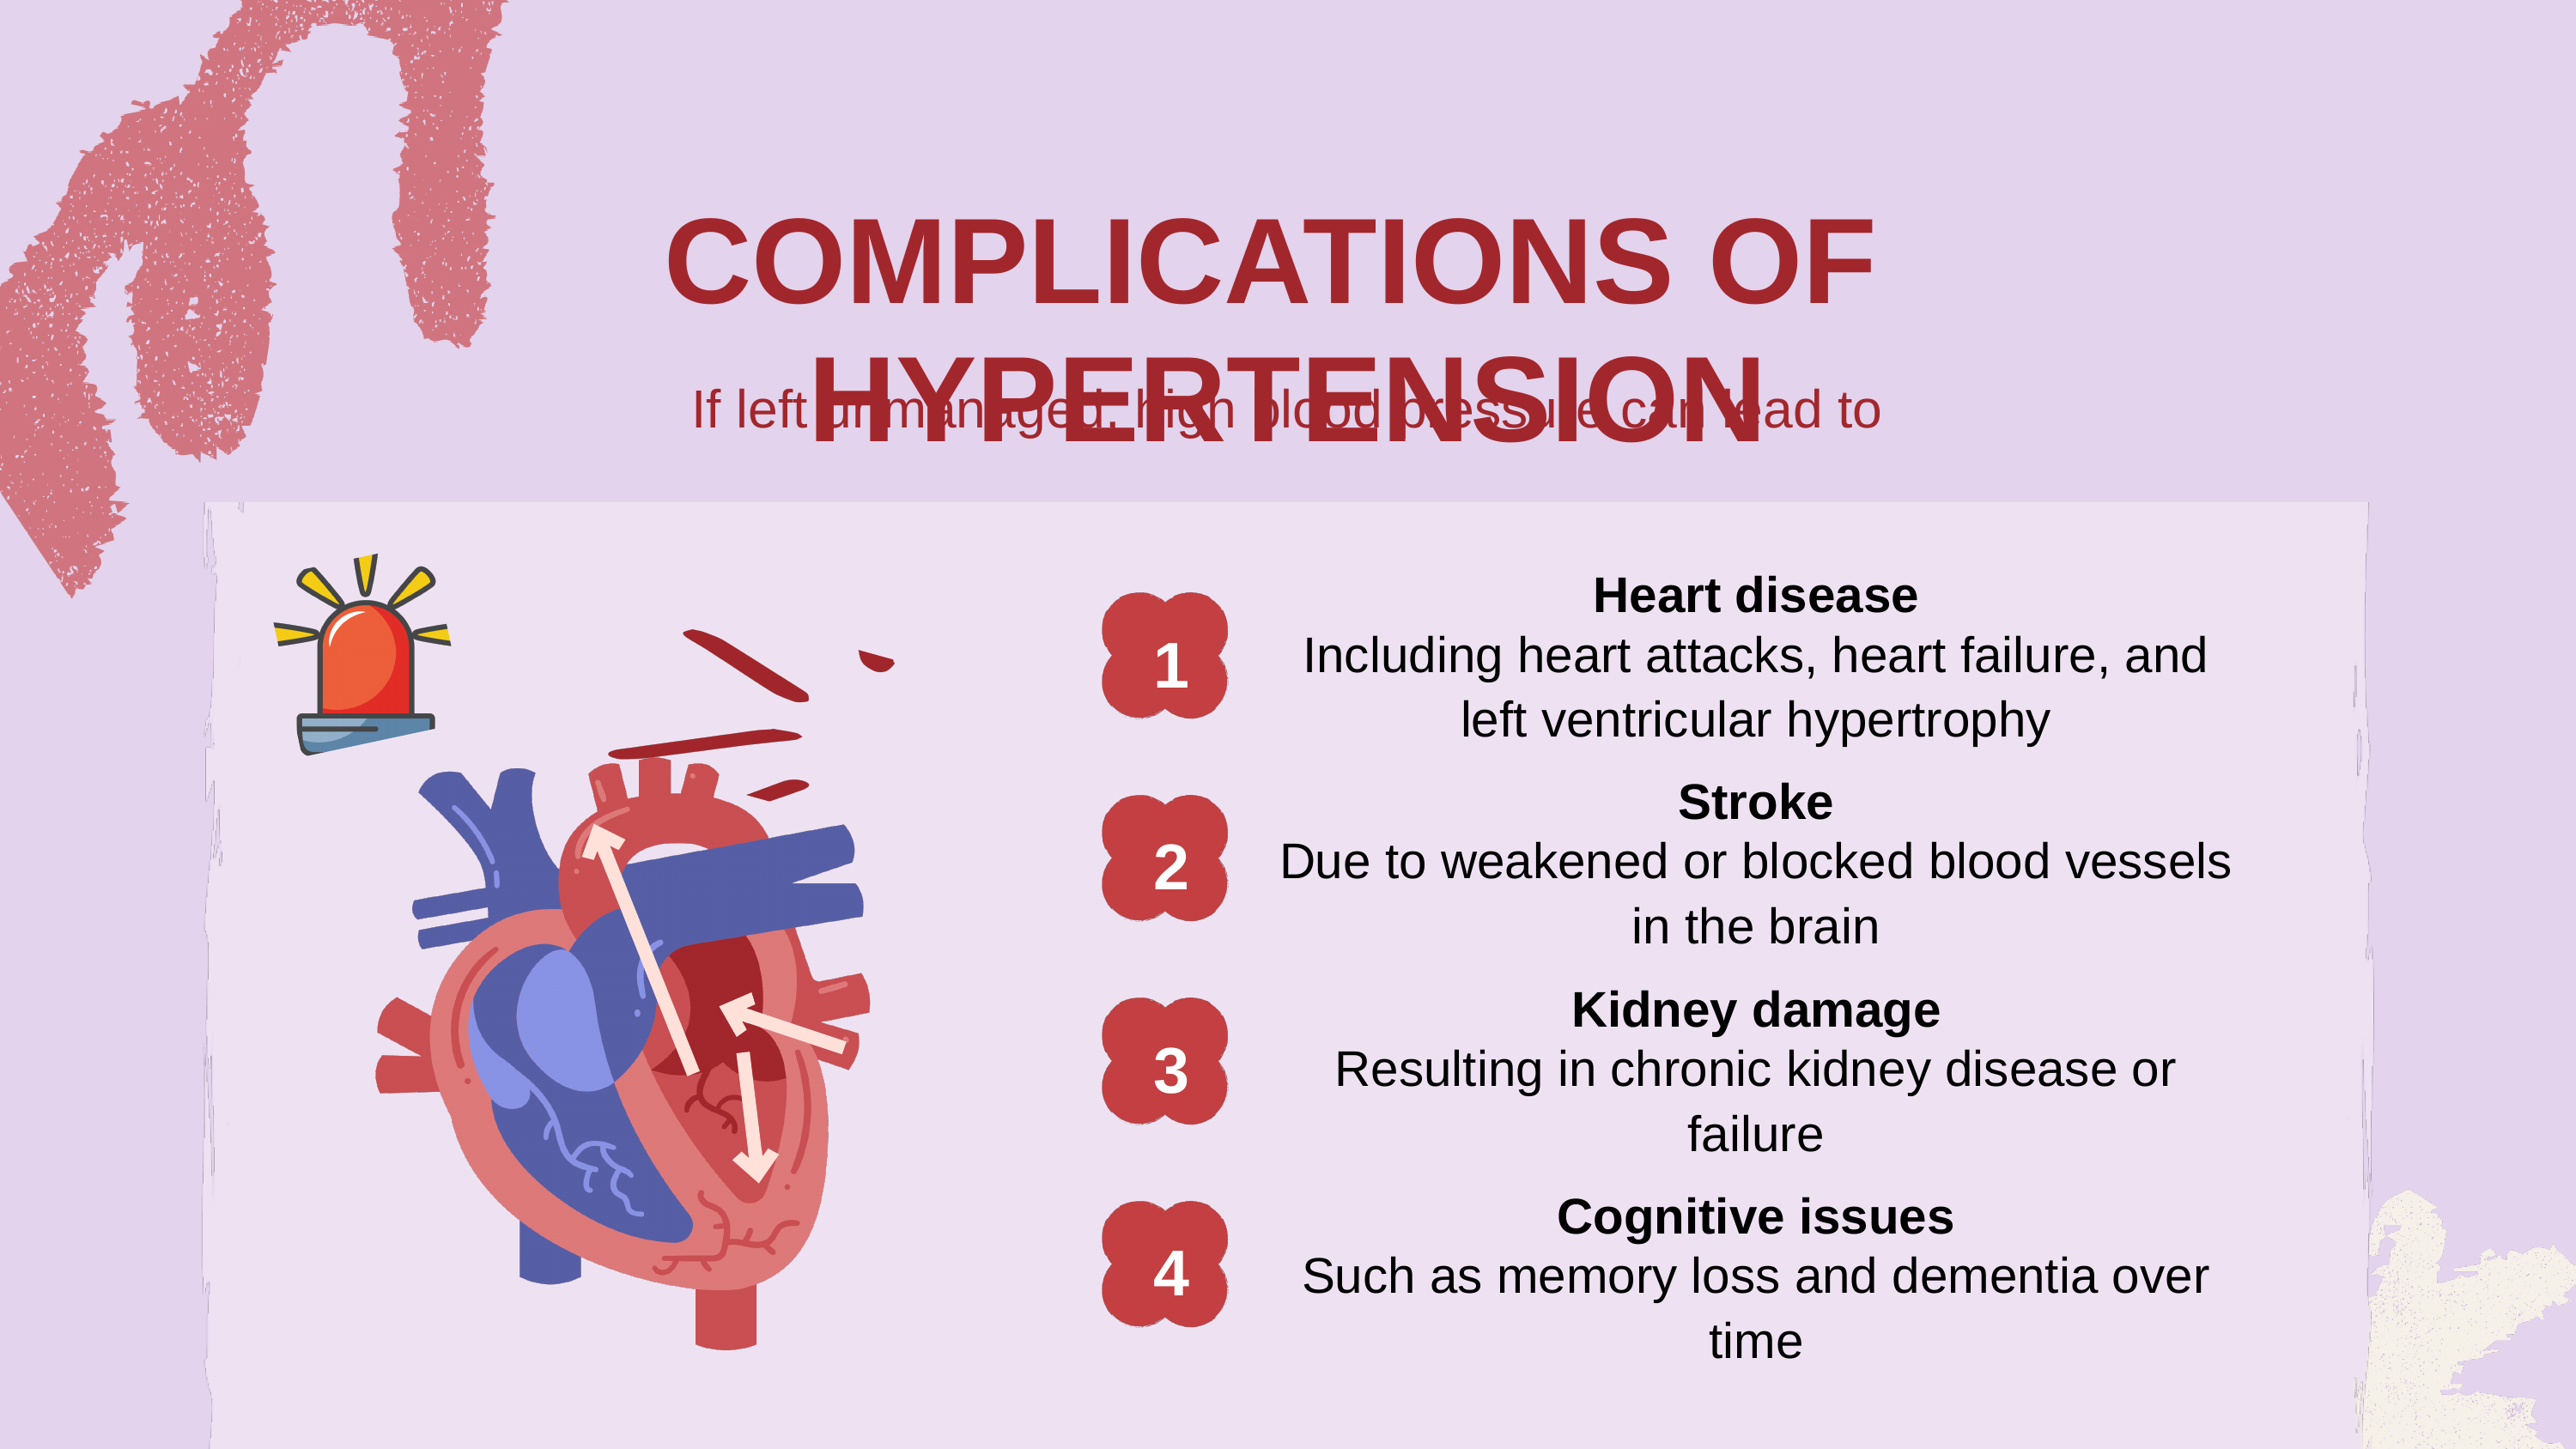

COMPLICATIONS OF  HYPERTENSION
If left unmanaged, high blood pressure can lead to

Heart disease

1
Including heart attacks, heart failure, and left ventricular hypertrophy

Stroke

2

Due to weakened or blocked blood vessels in the brain
Kidney damage

3

Resulting in chronic kidney disease or failure

Cognitive issues

4
Such as memory loss and dementia over time